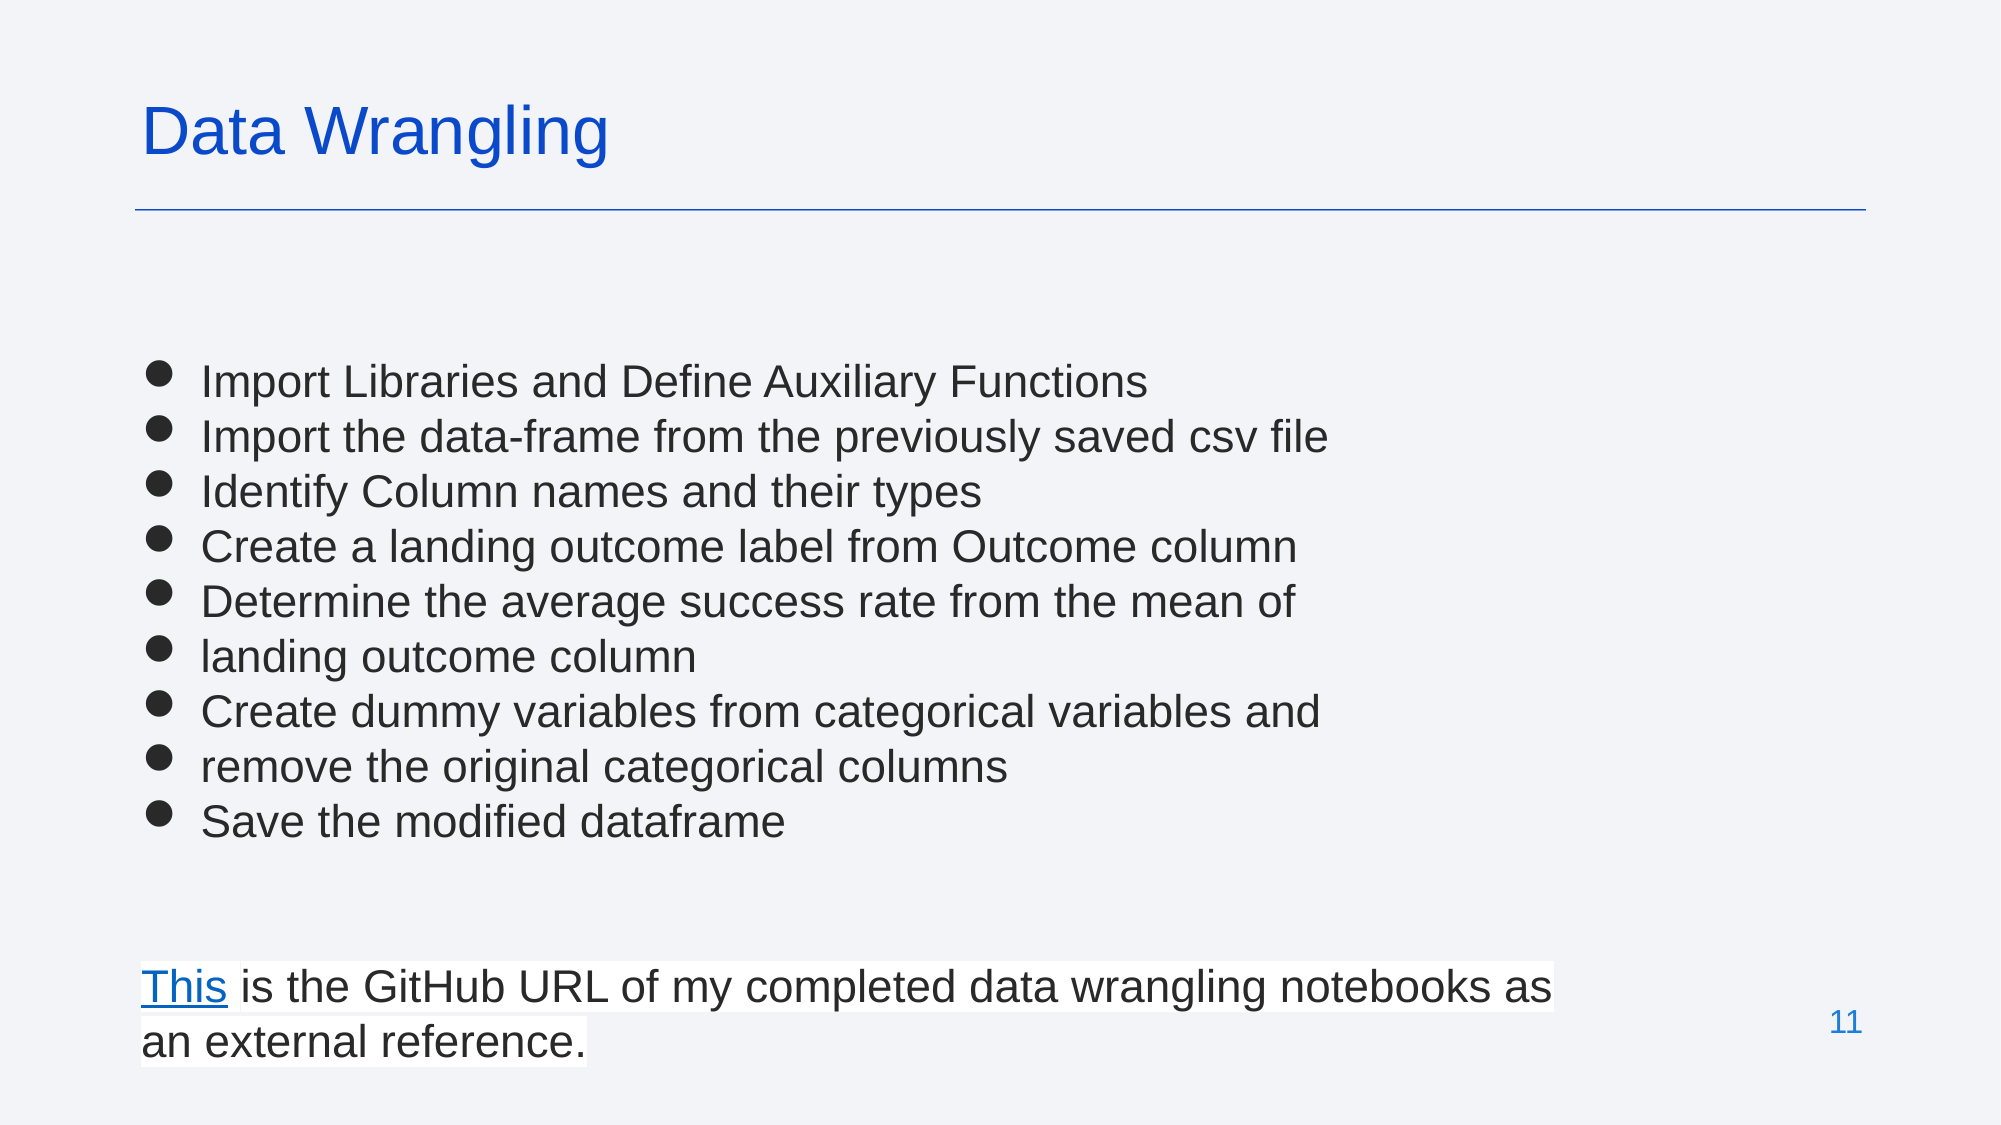

Data Wrangling

 Import Libraries and Define Auxiliary Functions
 Import the data-frame from the previously saved csv file
 Identify Column names and their types
 Create a landing outcome label from Outcome column
 Determine the average success rate from the mean of
 landing outcome column
 Create dummy variables from categorical variables and
 remove the original categorical columns
 Save the modified dataframe

This is the GitHub URL of my completed data wrangling notebooks as an external reference.

11